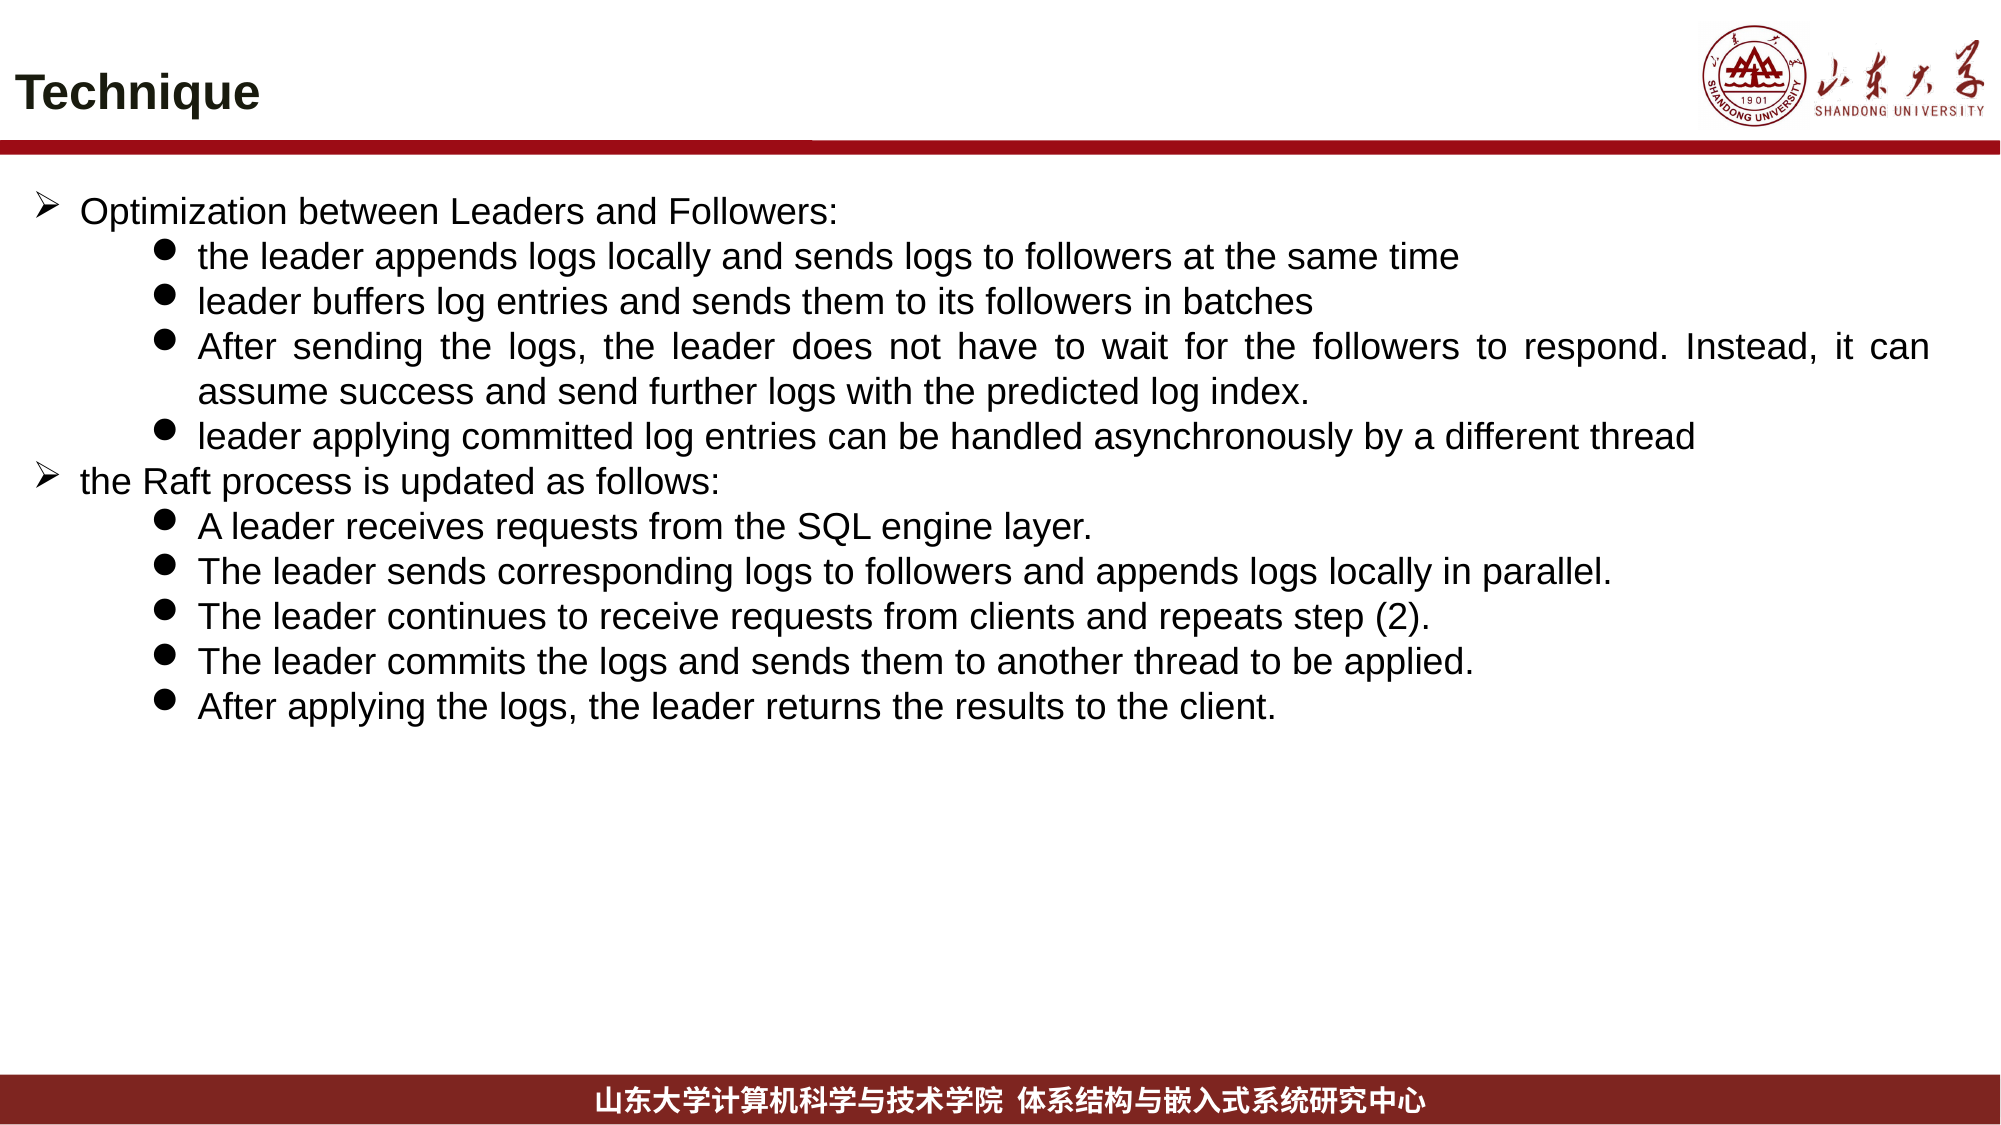

# Technique
Optimization between Leaders and Followers:
the leader appends logs locally and sends logs to followers at the same time
leader buffers log entries and sends them to its followers in batches
After sending the logs, the leader does not have to wait for the followers to respond. Instead, it can assume success and send further logs with the predicted log index.
leader applying committed log entries can be handled asynchronously by a different thread
the Raft process is updated as follows:
A leader receives requests from the SQL engine layer.
The leader sends corresponding logs to followers and appends logs locally in parallel.
The leader continues to receive requests from clients and repeats step (2).
The leader commits the logs and sends them to another thread to be applied.
After applying the logs, the leader returns the results to the client.